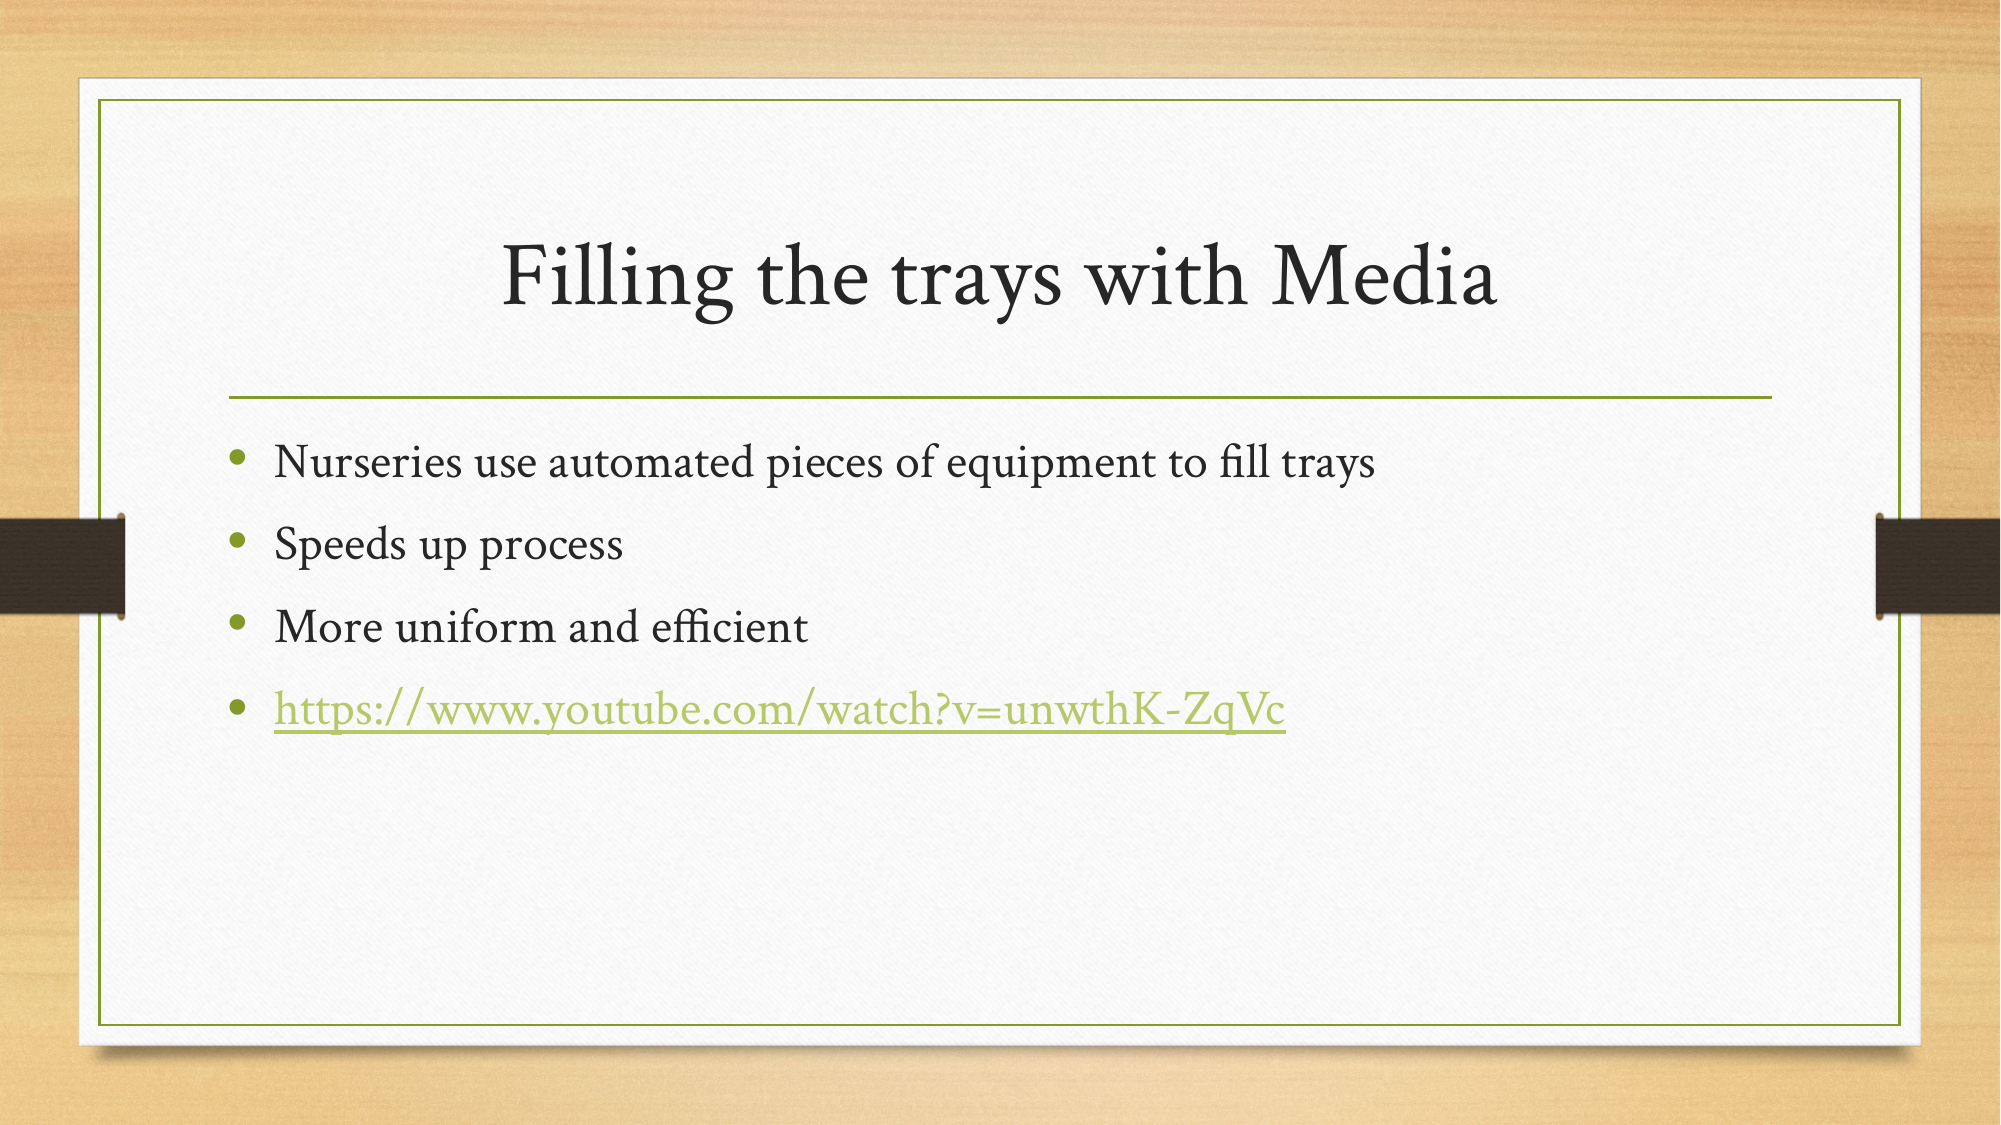

# Filling the trays with Media
Nurseries use automated pieces of equipment to fill trays
Speeds up process
More uniform and efficient
https://www.youtube.com/watch?v=unwthK-ZqVc